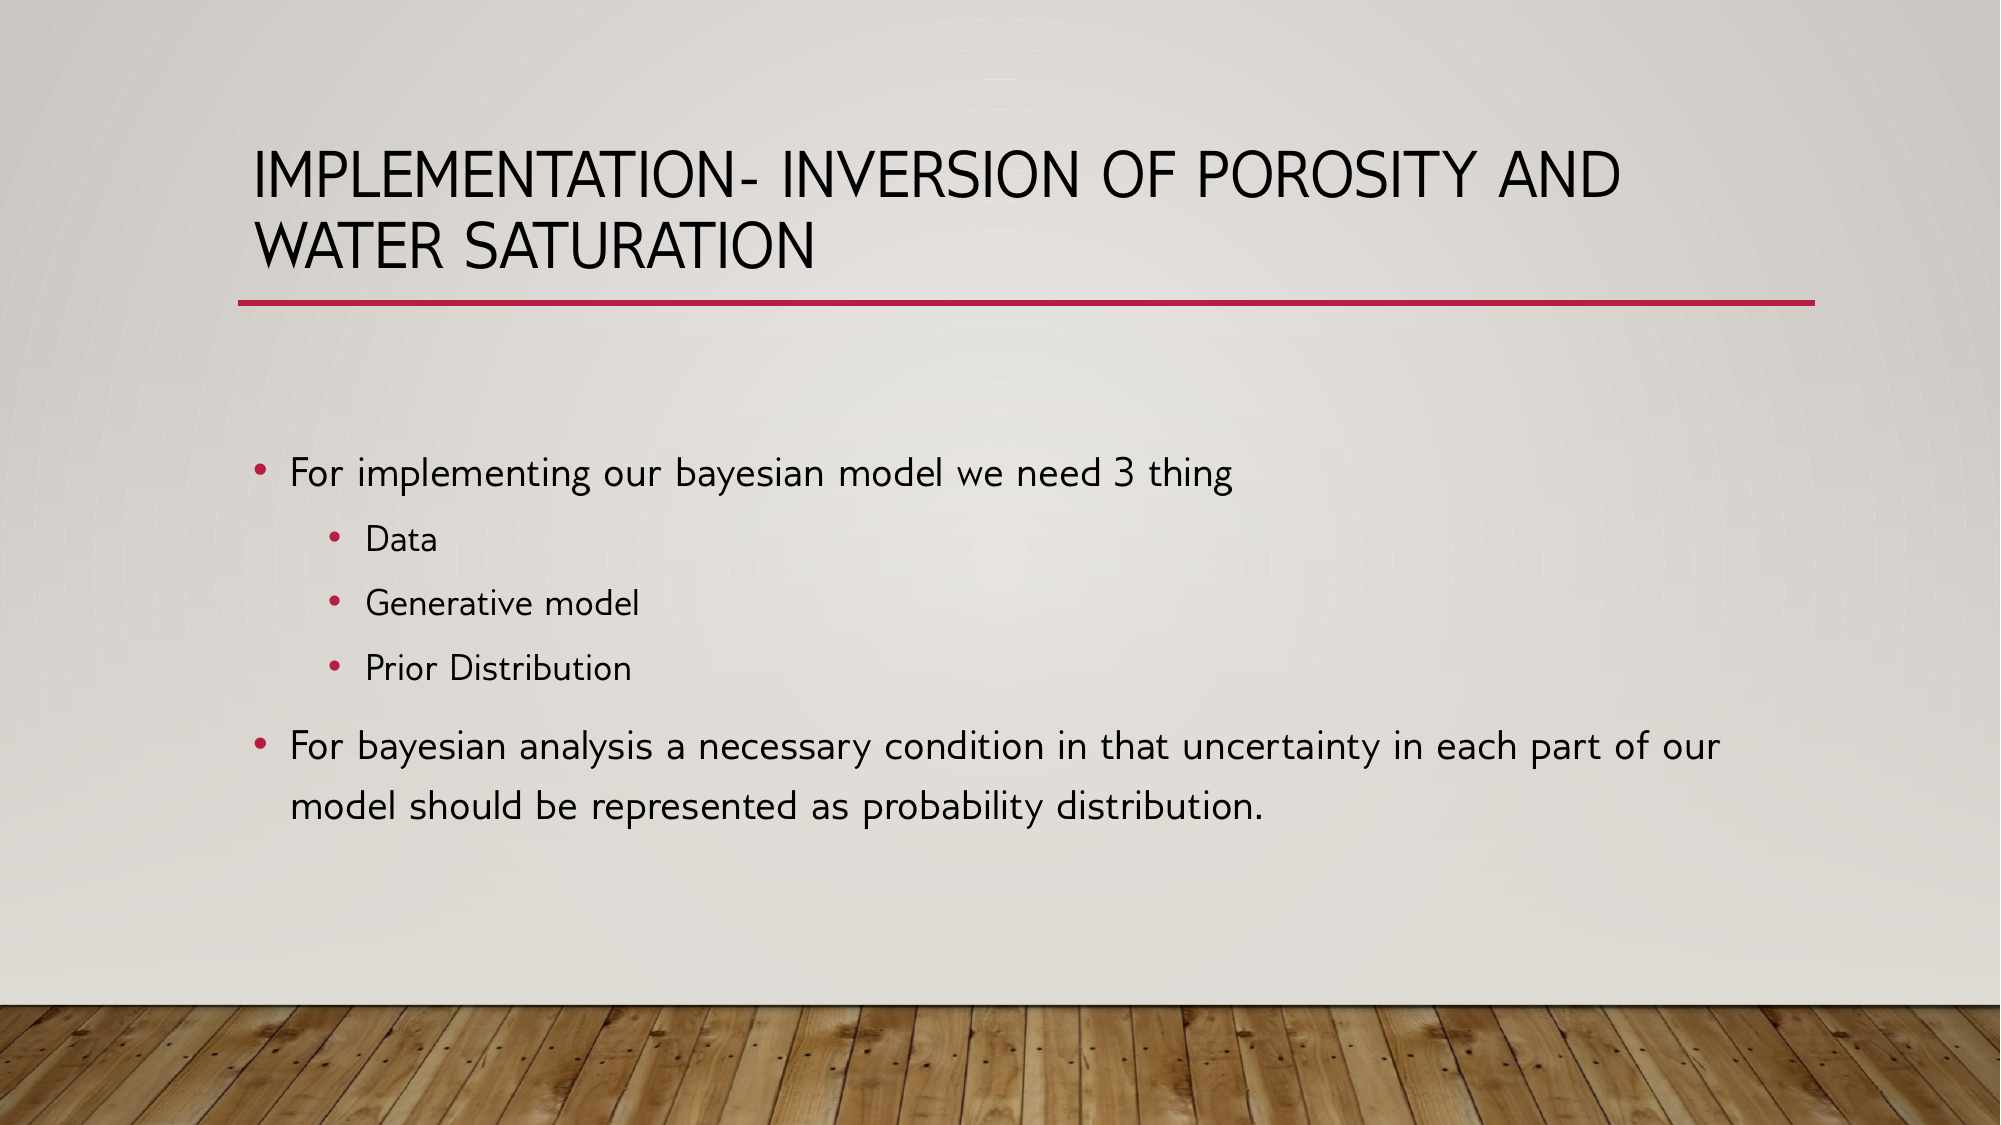

# Implementation- Inversion of porosity and water saturation
For implementing our bayesian model we need 3 thing
Data
Generative model
Prior Distribution
For bayesian analysis a necessary condition in that uncertainty in each part of our model should be represented as probability distribution.